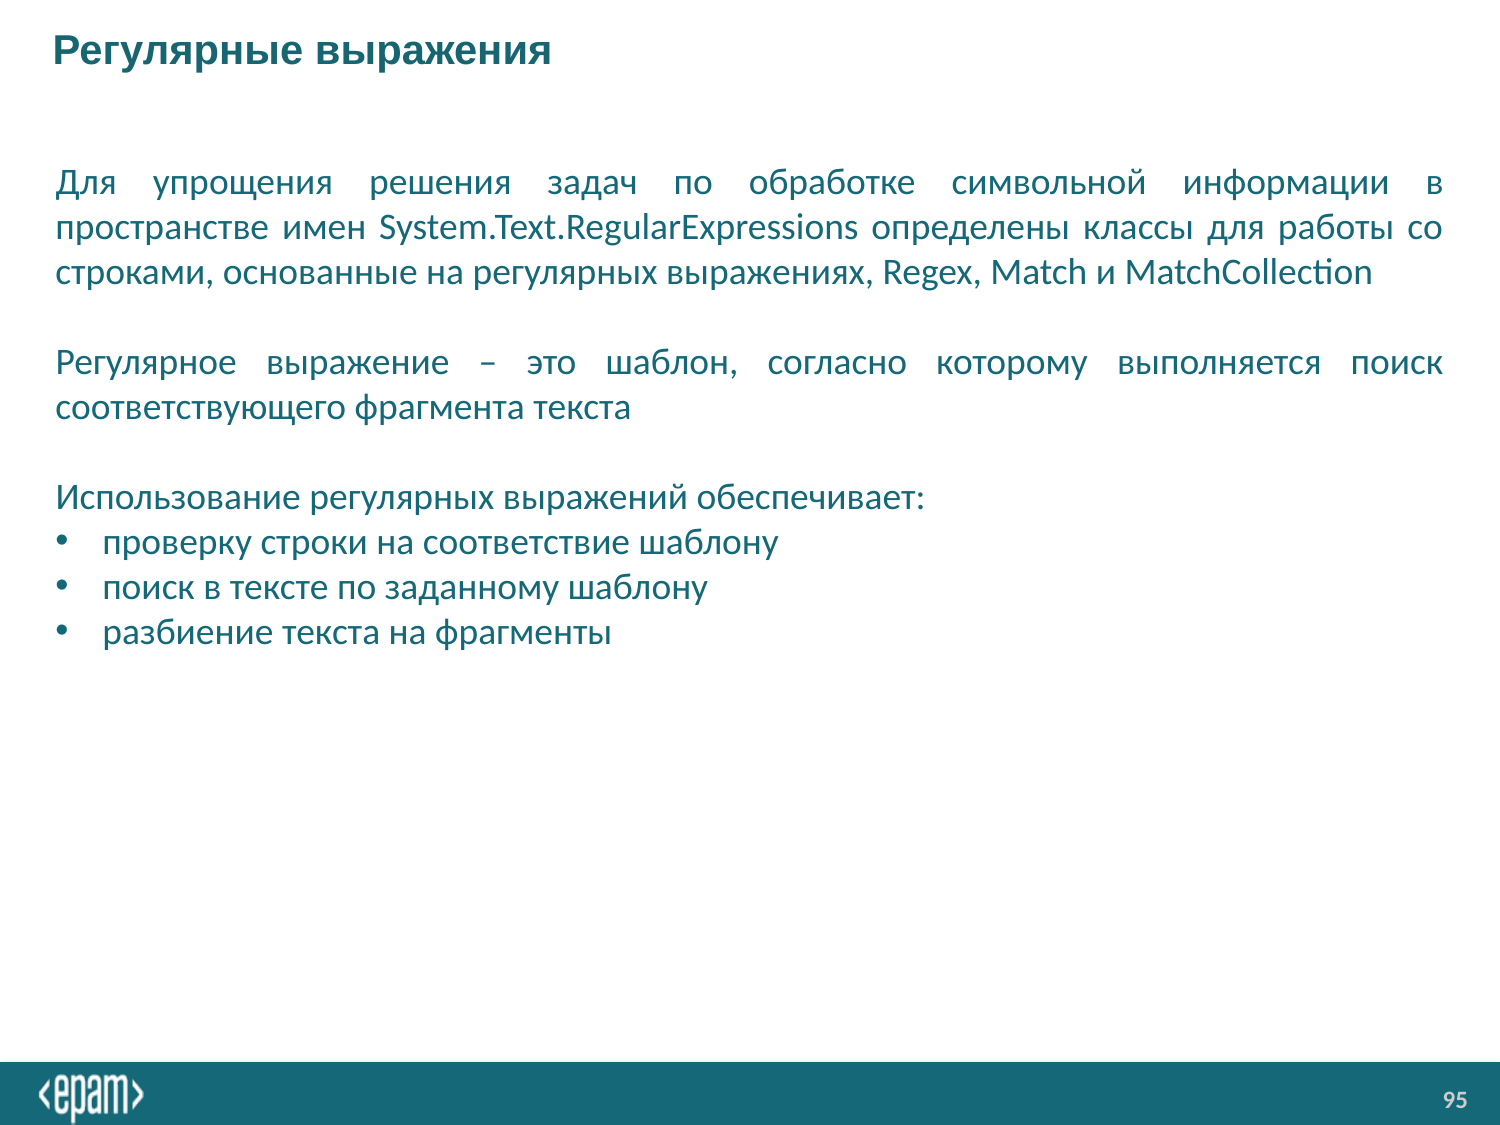

# Регулярные выражения

Для упрощения решения задач по обработке символьной информации в пространстве имен System.Text.RegularExpressions определены классы для работы со строками, основанные на регулярных выражениях, Regex, Match и MatchCollection

Регулярное выражение – это шаблон, согласно которому выполняется поиск соответствующего фрагмента текста

Использование регулярных выражений обеспечивает:
проверку строки на соответствие шаблону
поиск в тексте по заданному шаблону
разбиение текста на фрагменты